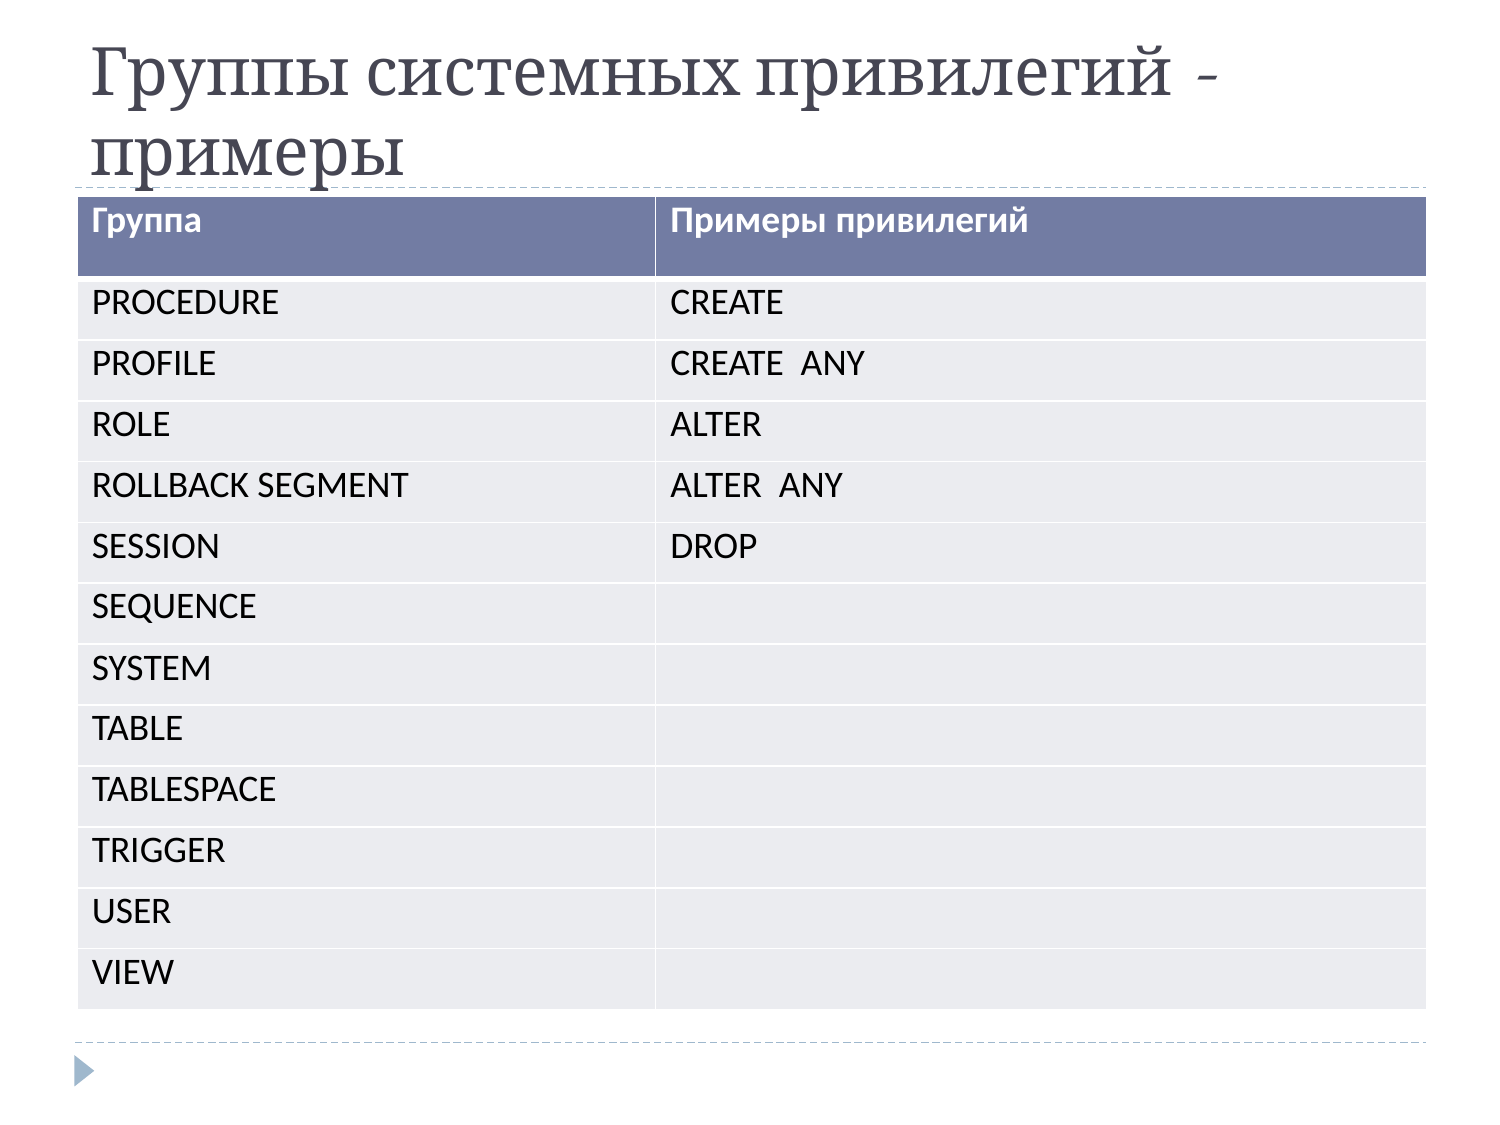

# Группы системных привилегий - примеры
| Группа | Примеры привилегий |
| --- | --- |
| PROCEDURE | CREATE |
| PROFILE | CREATE ANY |
| ROLE | ALTER |
| ROLLBACK SEGMENT | ALTER ANY |
| SESSION | DROP |
| SEQUENCE |  |
| SYSTEM |  |
| TABLE |  |
| TABLESPACE |  |
| TRIGGER |  |
| USER |  |
| VIEW |  |